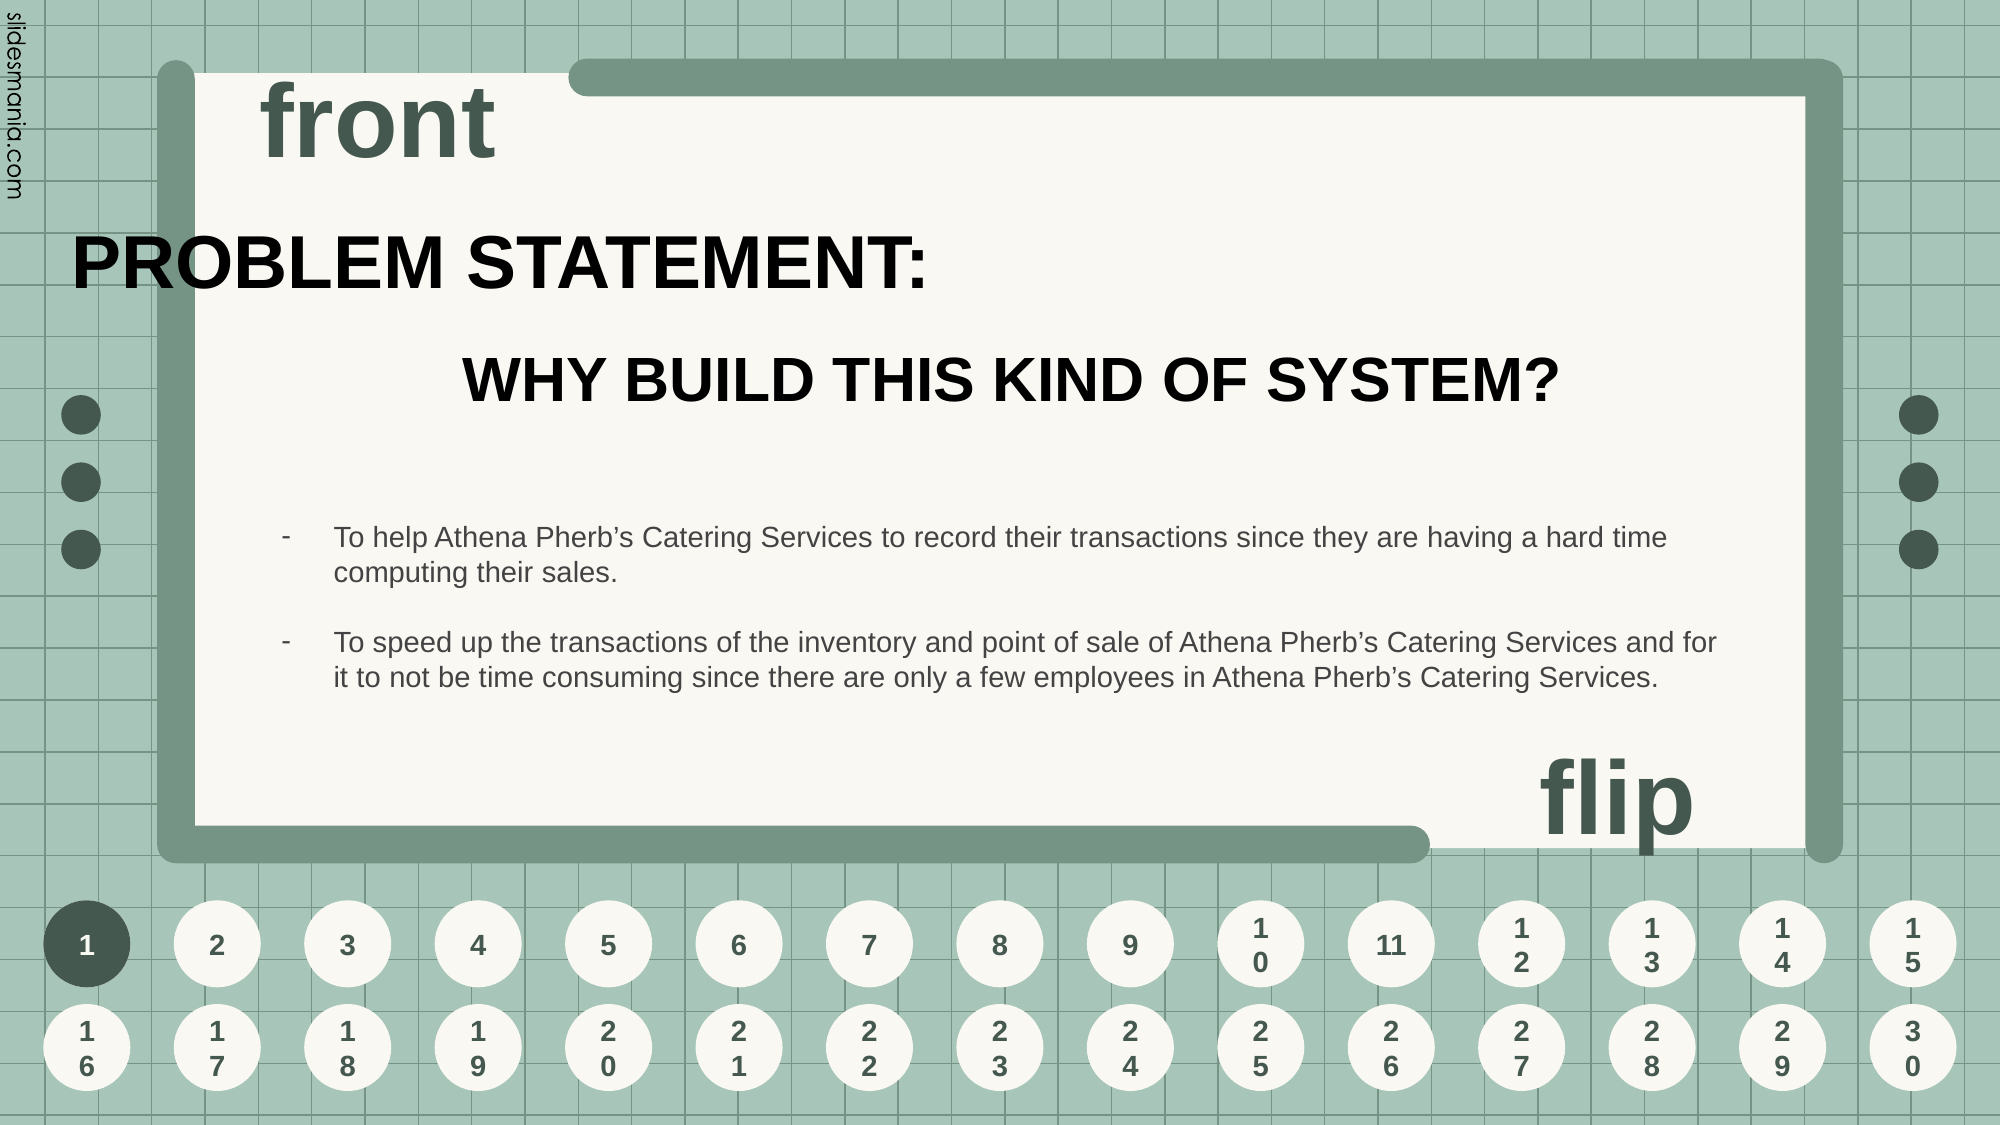

PROBLEM STATEMENT:
# WHY BUILD THIS KIND OF SYSTEM?
To help Athena Pherb’s Catering Services to record their transactions since they are having a hard time computing their sales.
To speed up the transactions of the inventory and point of sale of Athena Pherb’s Catering Services and for it to not be time consuming since there are only a few employees in Athena Pherb’s Catering Services.

1